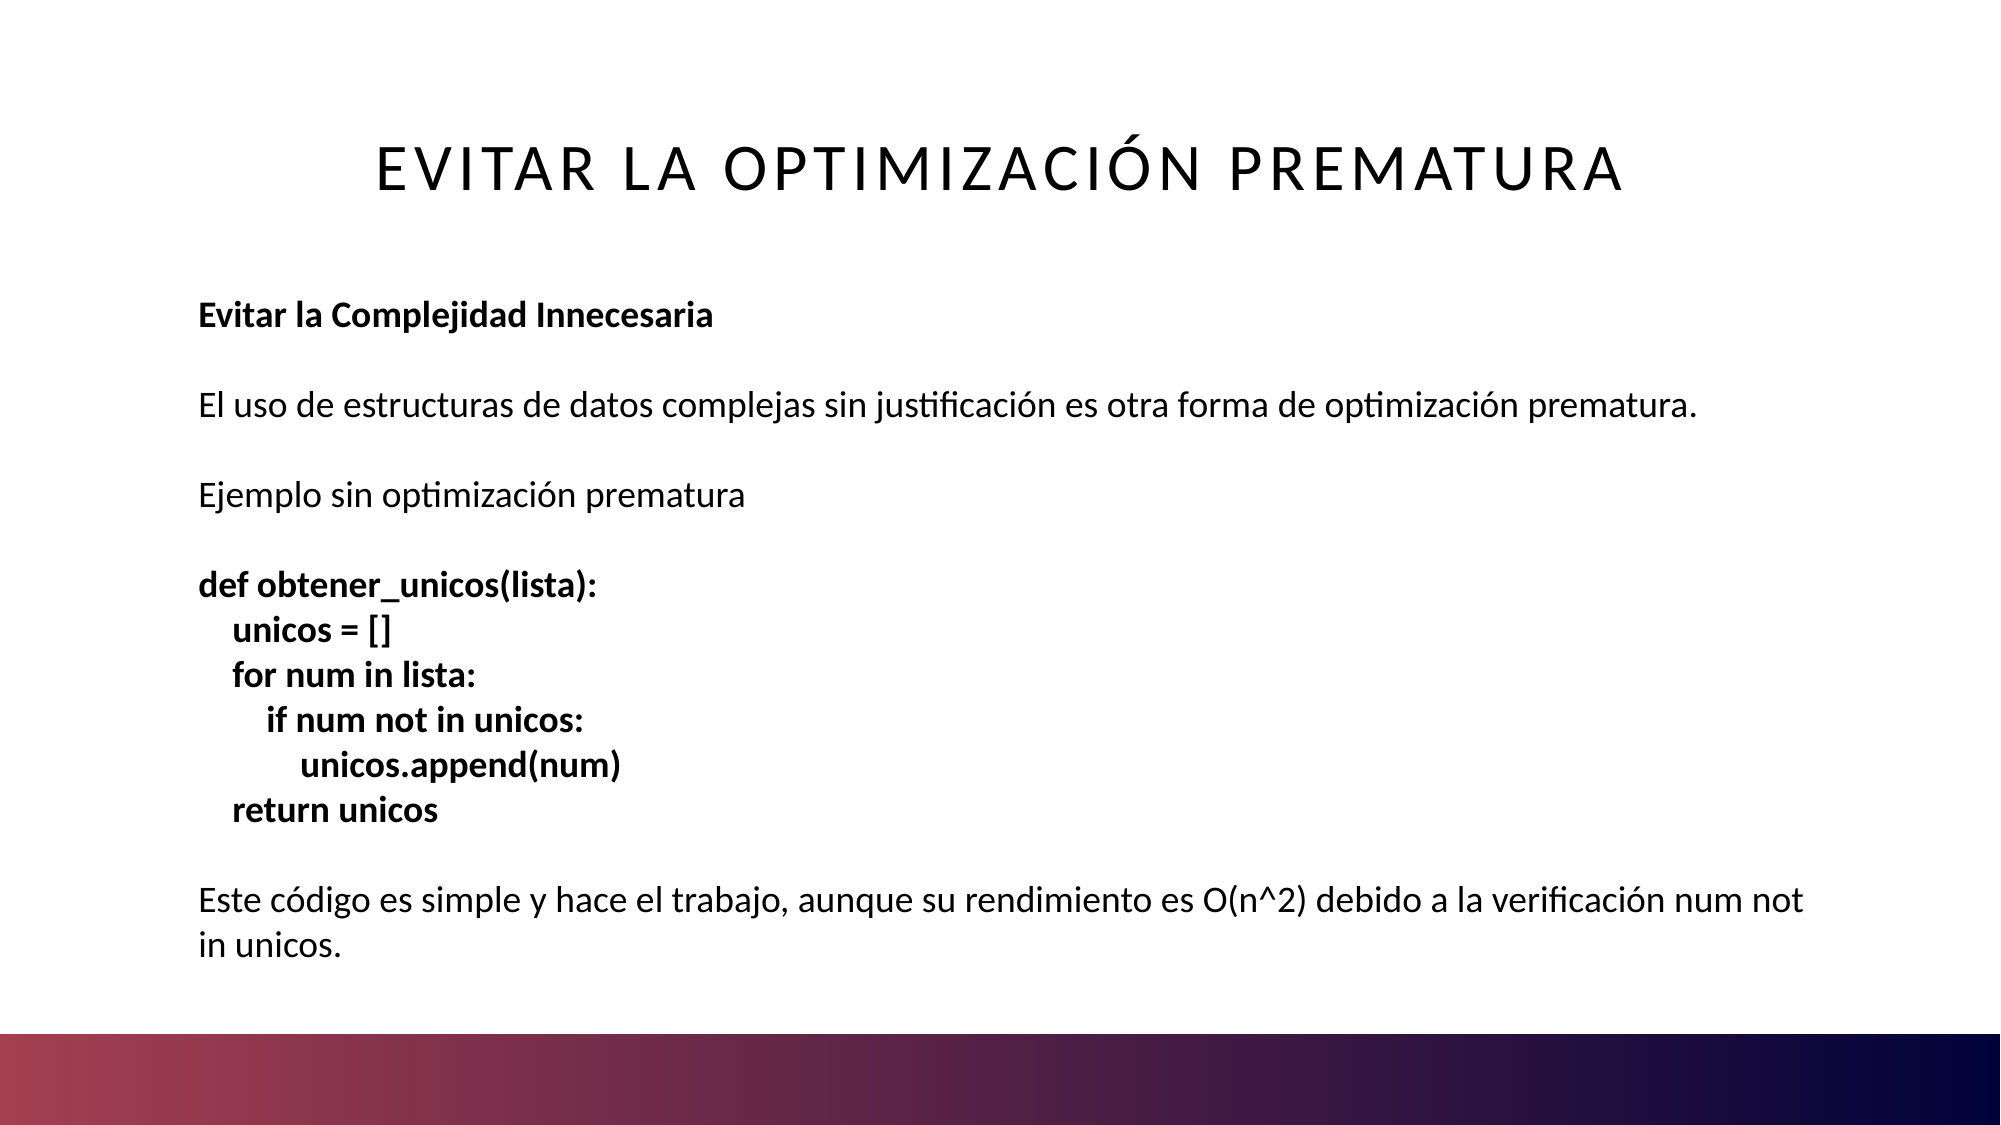

# Evitar la optimización prematura

Evitar la Complejidad Innecesaria

El uso de estructuras de datos complejas sin justificación es otra forma de optimización prematura.

Ejemplo sin optimización prematura

def obtener_unicos(lista):
    unicos = []
    for num in lista:
        if num not in unicos:
            unicos.append(num)
    return unicos

Este código es simple y hace el trabajo, aunque su rendimiento es O(n^2) debido a la verificación num not in unicos.